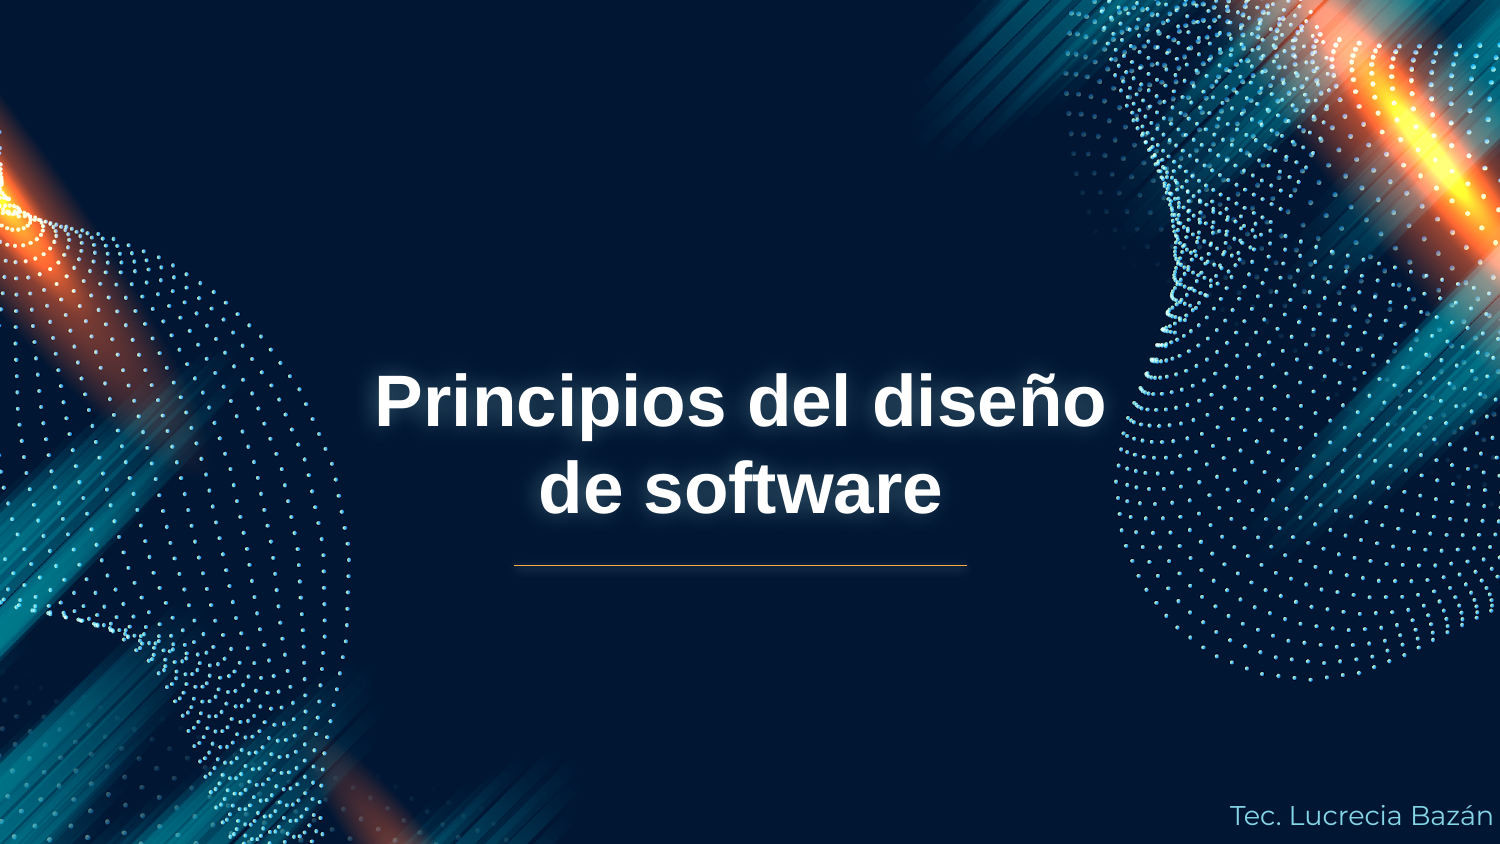

# Principios del diseño de software

Tec. Lucrecia Bazán